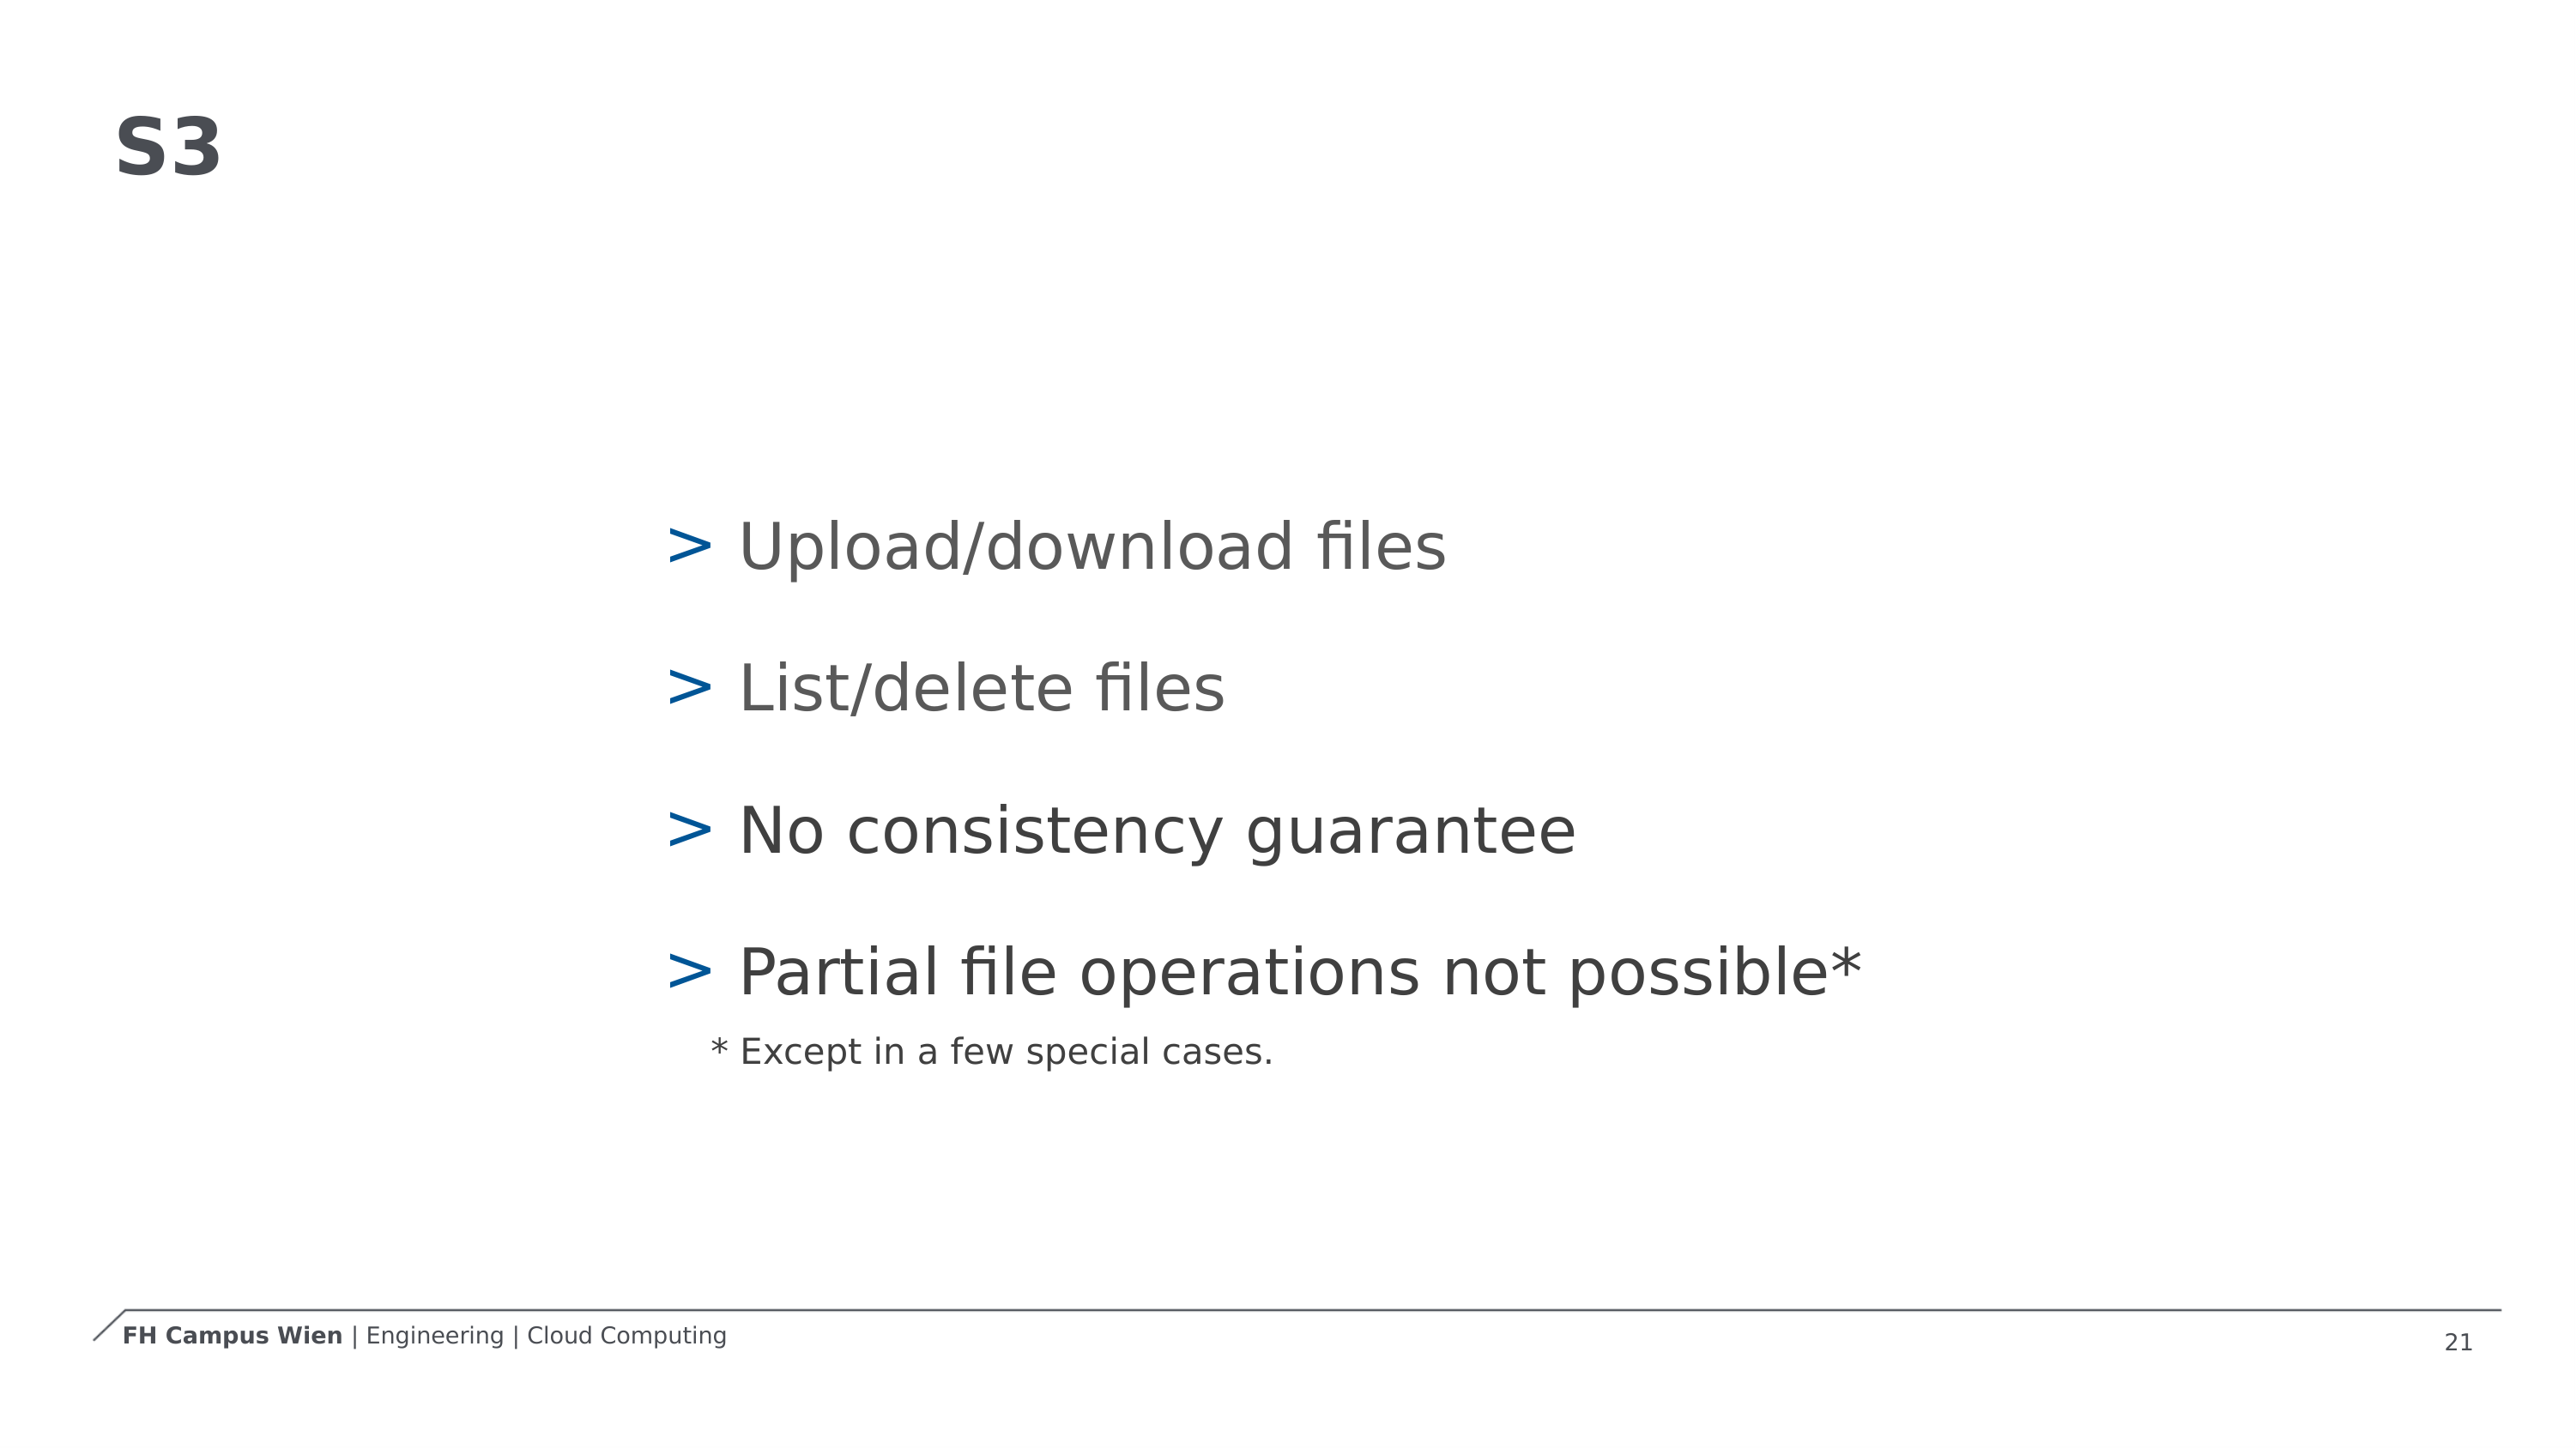

# S3
 Upload/download files
 List/delete files
 No consistency guarantee
 Partial file operations not possible*
* Except in a few special cases.